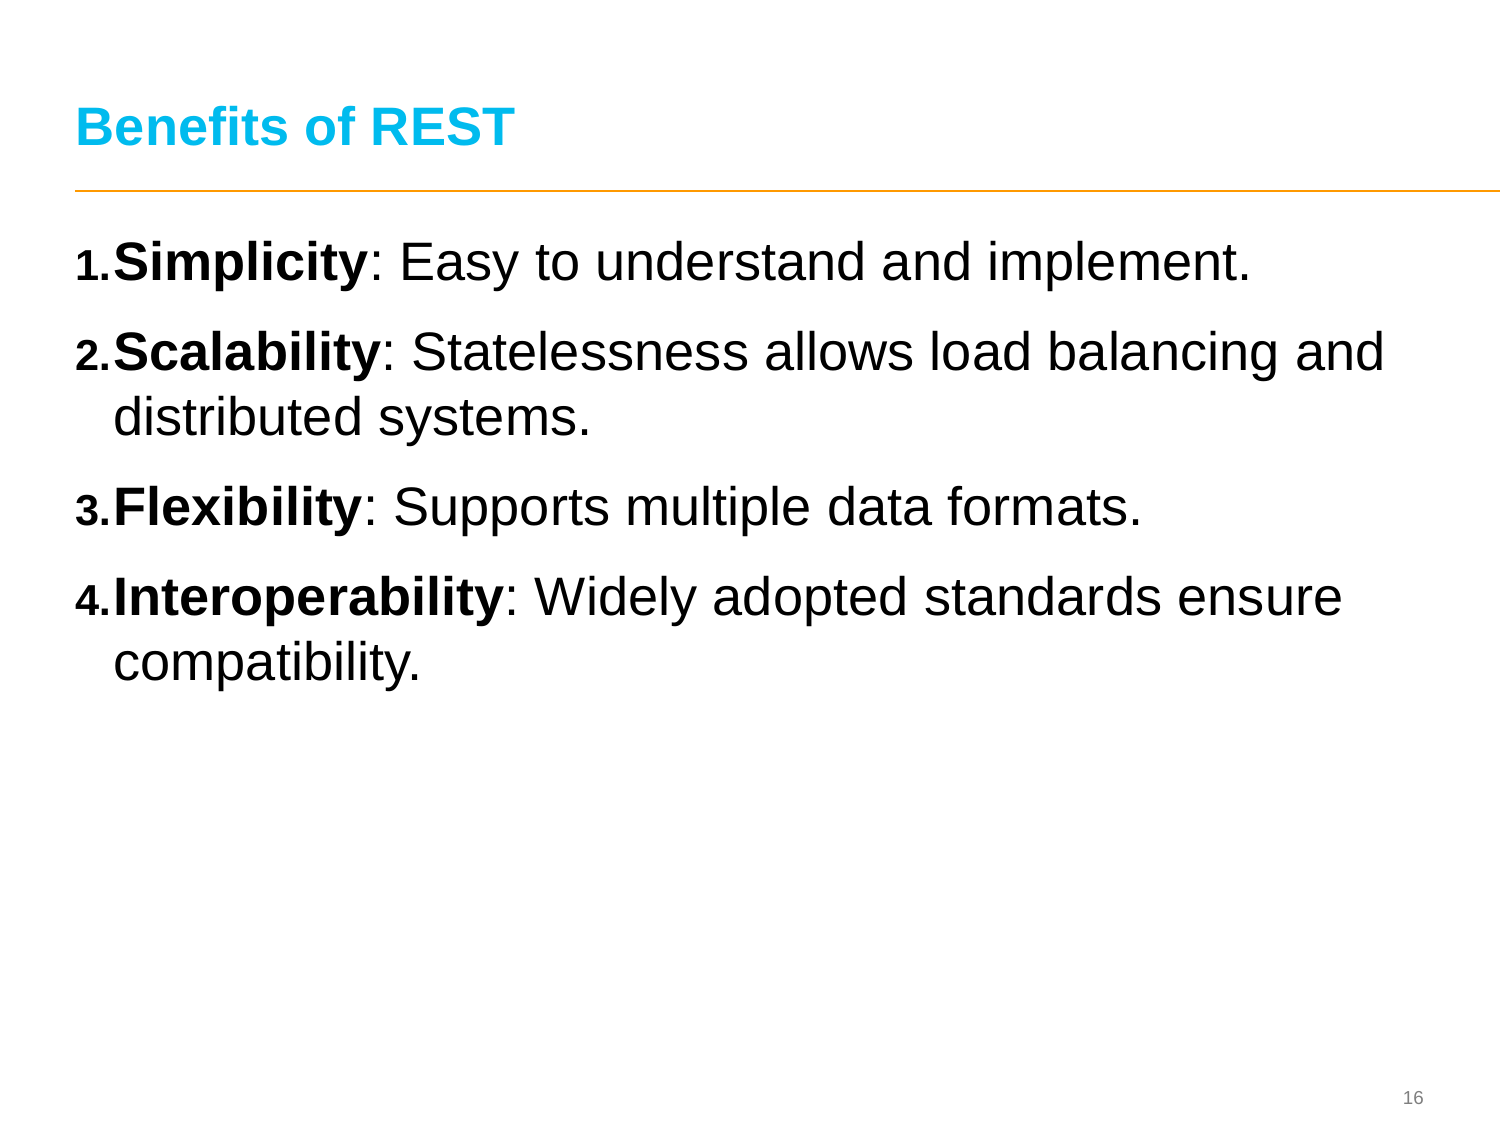

# Benefits of REST
Simplicity: Easy to understand and implement.
Scalability: Statelessness allows load balancing and distributed systems.
Flexibility: Supports multiple data formats.
Interoperability: Widely adopted standards ensure compatibility.